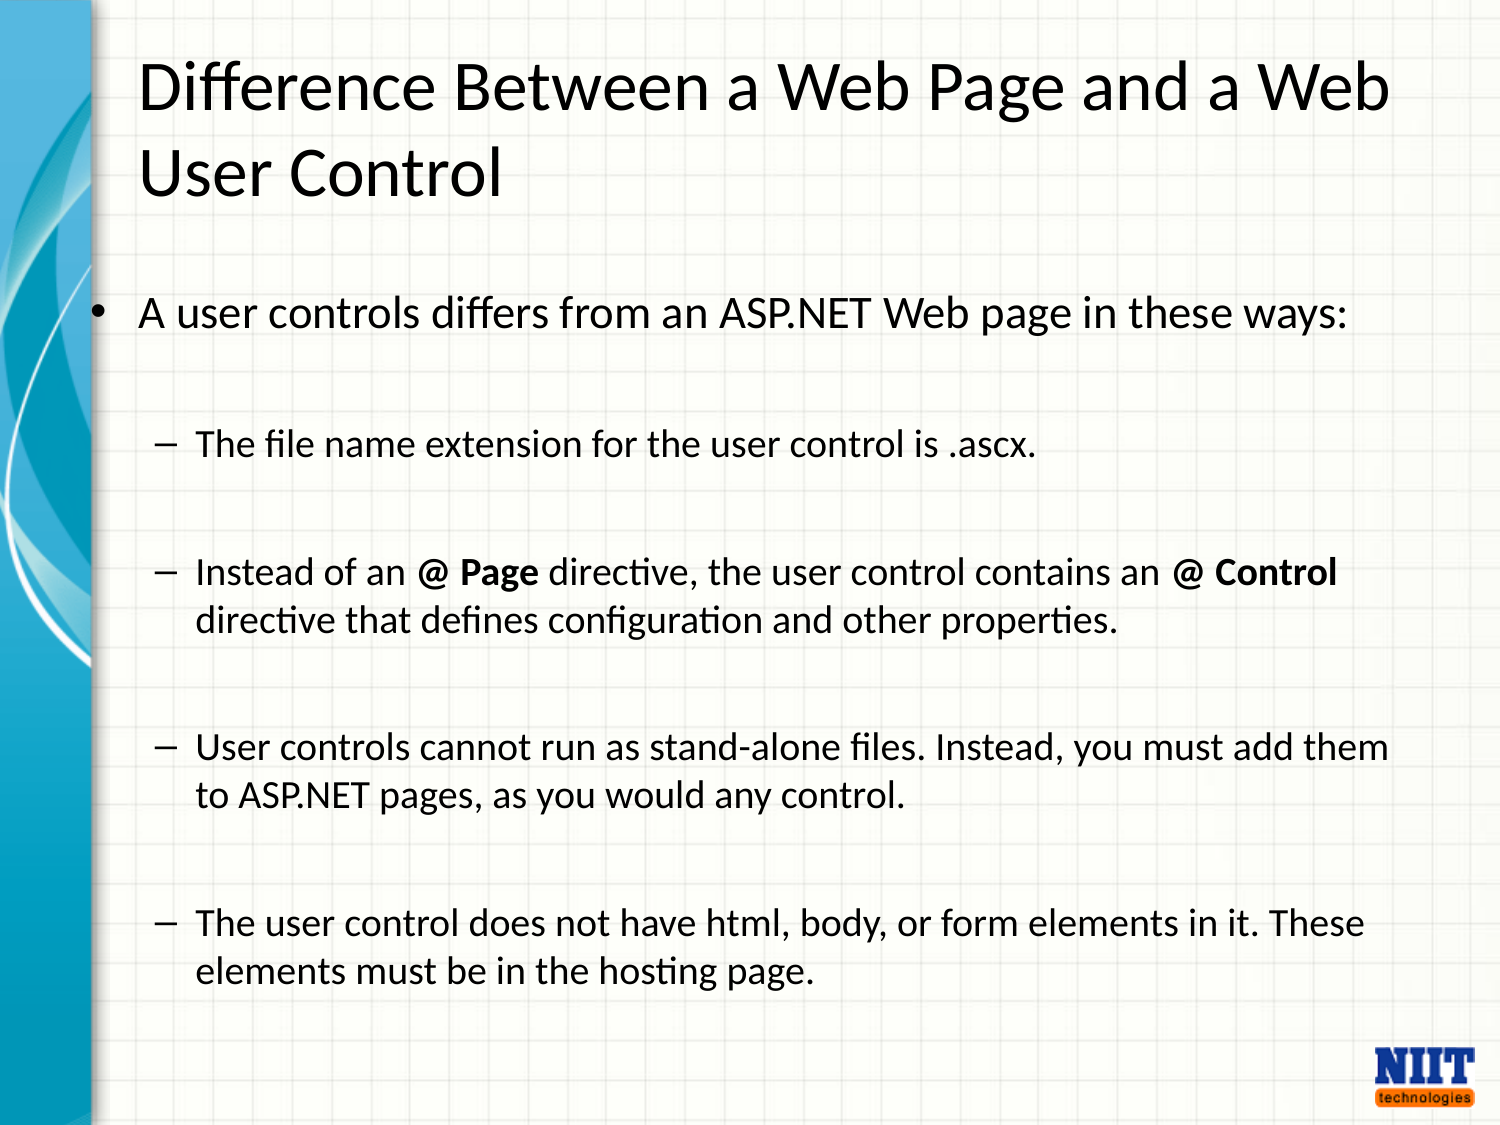

Difference Between a Web Page and a Web User Control
A user controls differs from an ASP.NET Web page in these ways:

The file name extension for the user control is .ascx.

Instead of an @ Page directive, the user control contains an @ Control directive that defines configuration and other properties.

User controls cannot run as stand-alone files. Instead, you must add them to ASP.NET pages, as you would any control.

The user control does not have html, body, or form elements in it. These elements must be in the hosting page.